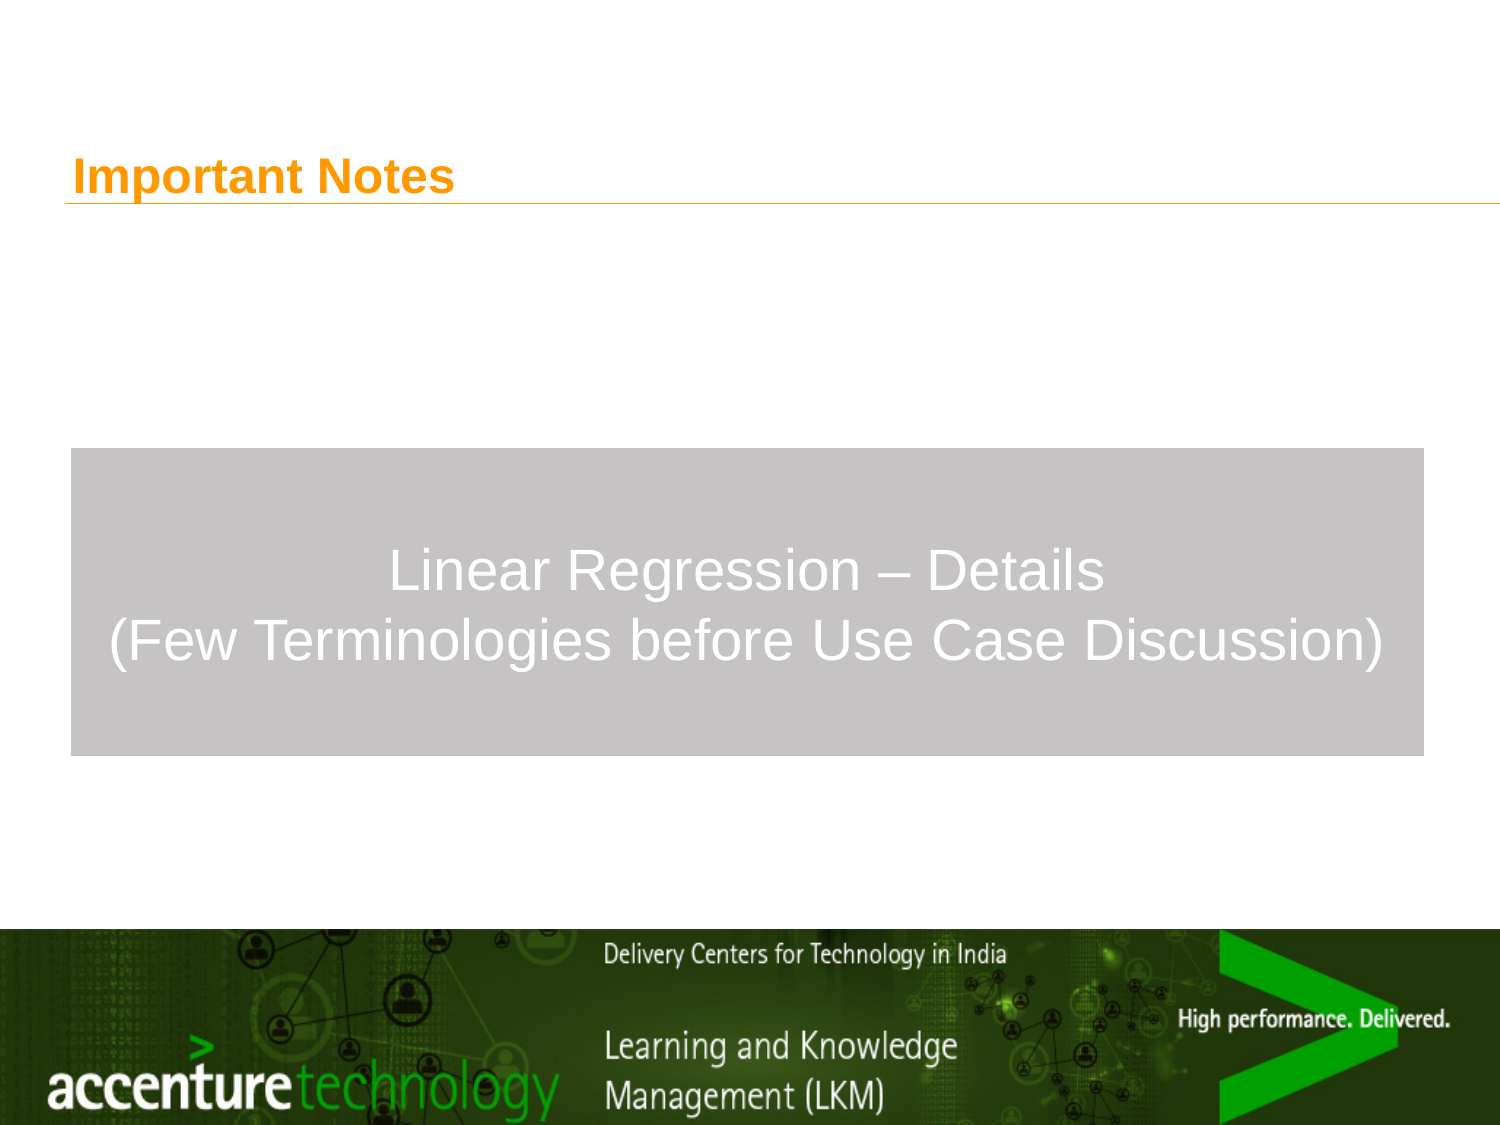

# Important Notes

Linear Regression – Details
(Few Terminologies before Use Case Discussion)